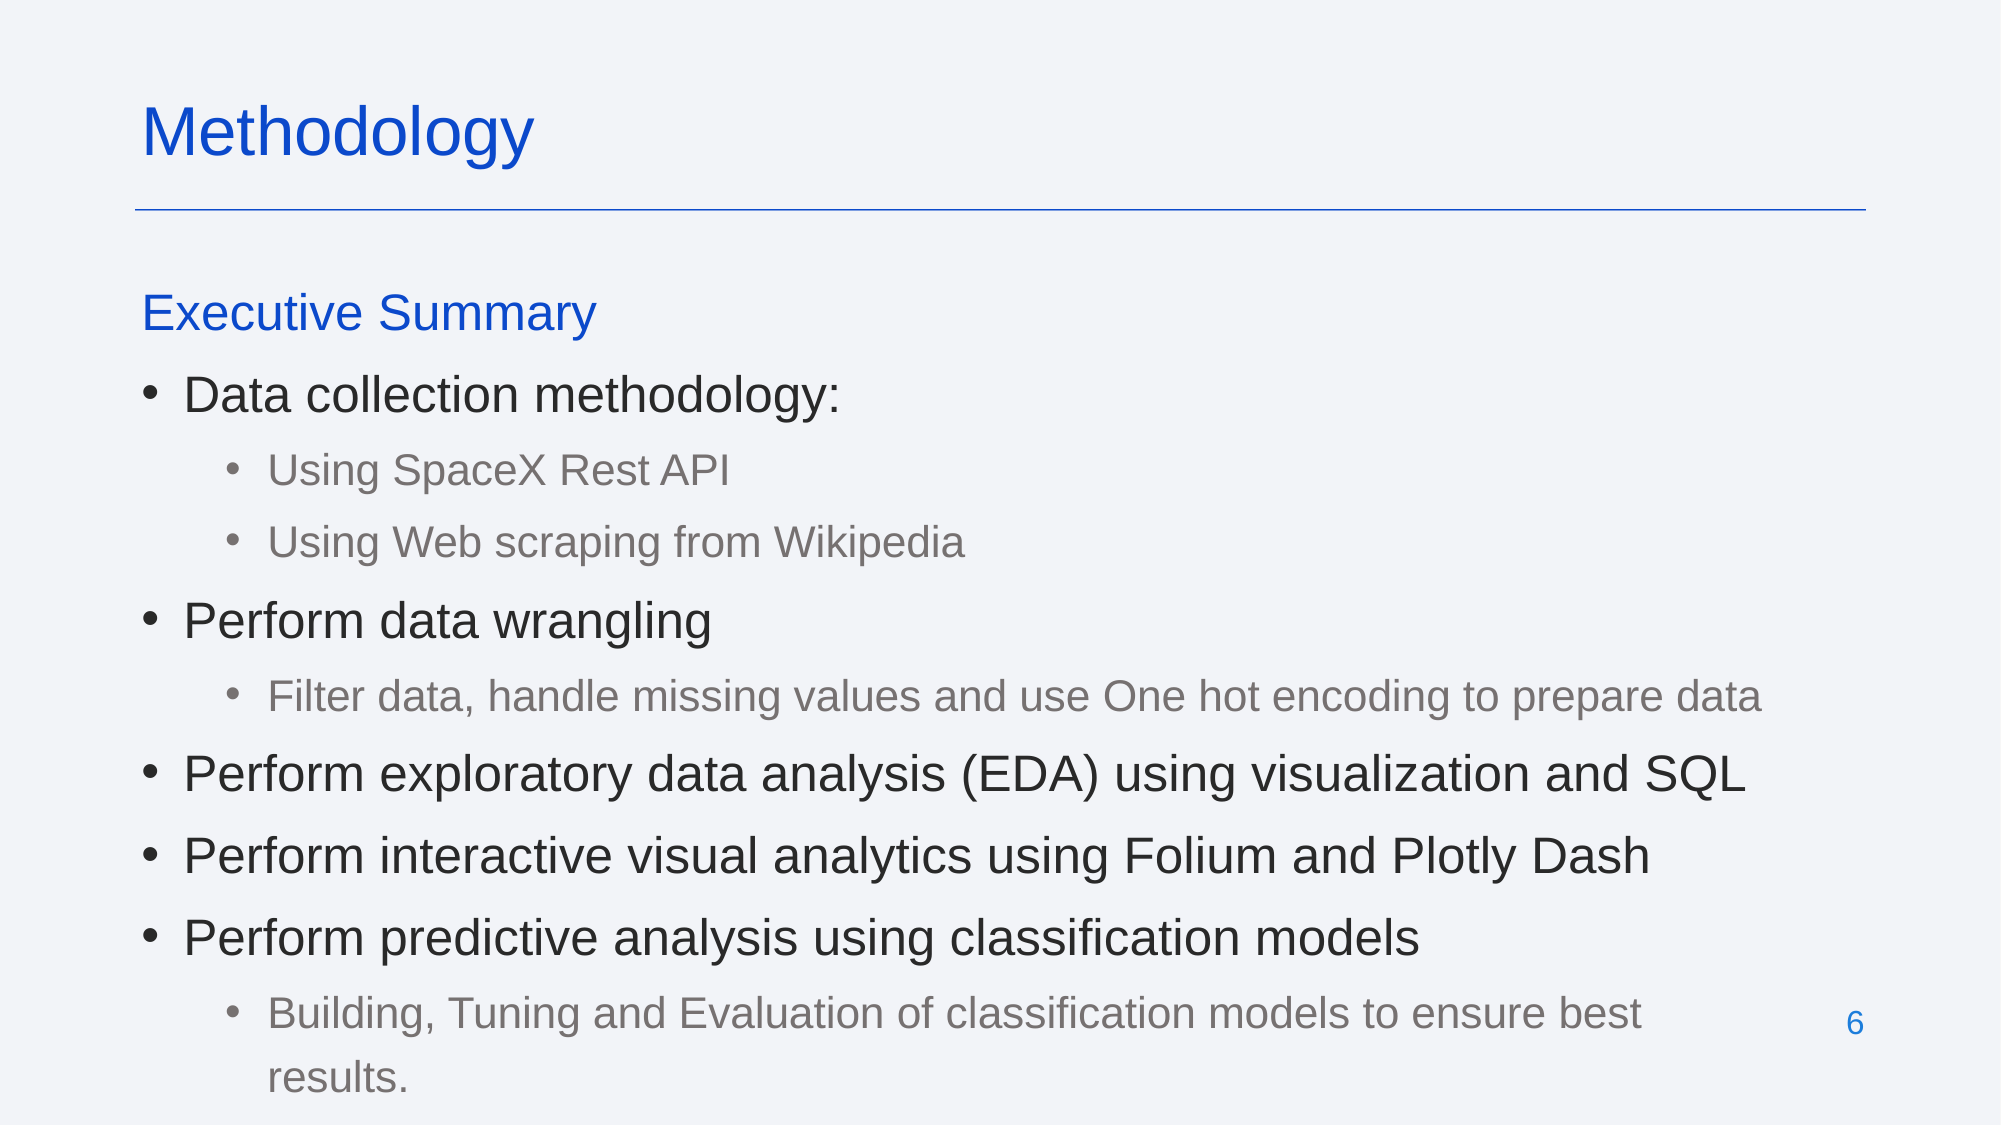

Methodology
Executive Summary
Data collection methodology:
Using SpaceX Rest API
Using Web scraping from Wikipedia
Perform data wrangling
Filter data, handle missing values and use One hot encoding to prepare data
Perform exploratory data analysis (EDA) using visualization and SQL
Perform interactive visual analytics using Folium and Plotly Dash
Perform predictive analysis using classification models
Building, Tuning and Evaluation of classification models to ensure best results.

6